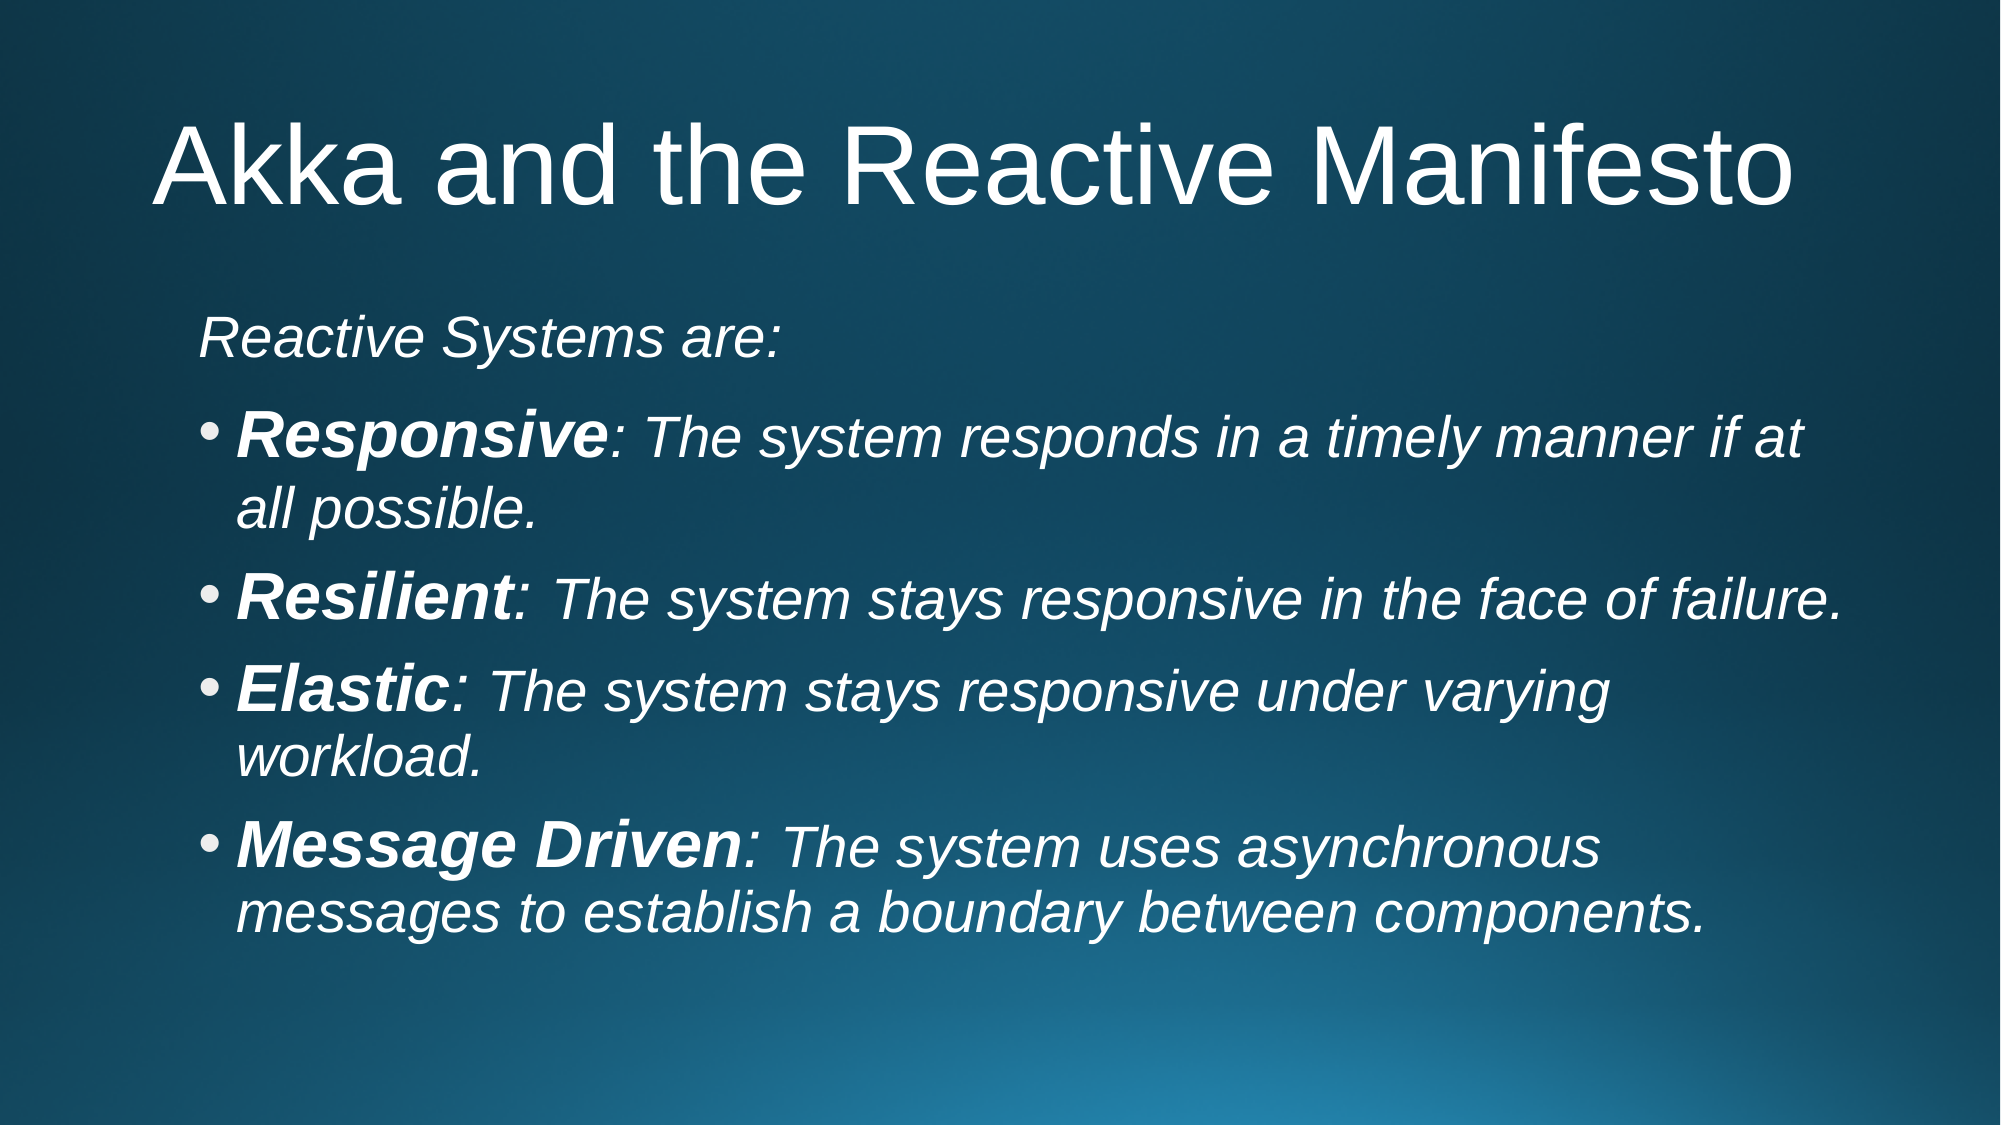

# Akka and the Reactive Manifesto
Reactive Systems are:
Responsive: The system responds in a timely manner if at all possible.
Resilient: The system stays responsive in the face of failure.
Elastic: The system stays responsive under varying workload.
Message Driven: The system uses asynchronous messages to establish a boundary between components.